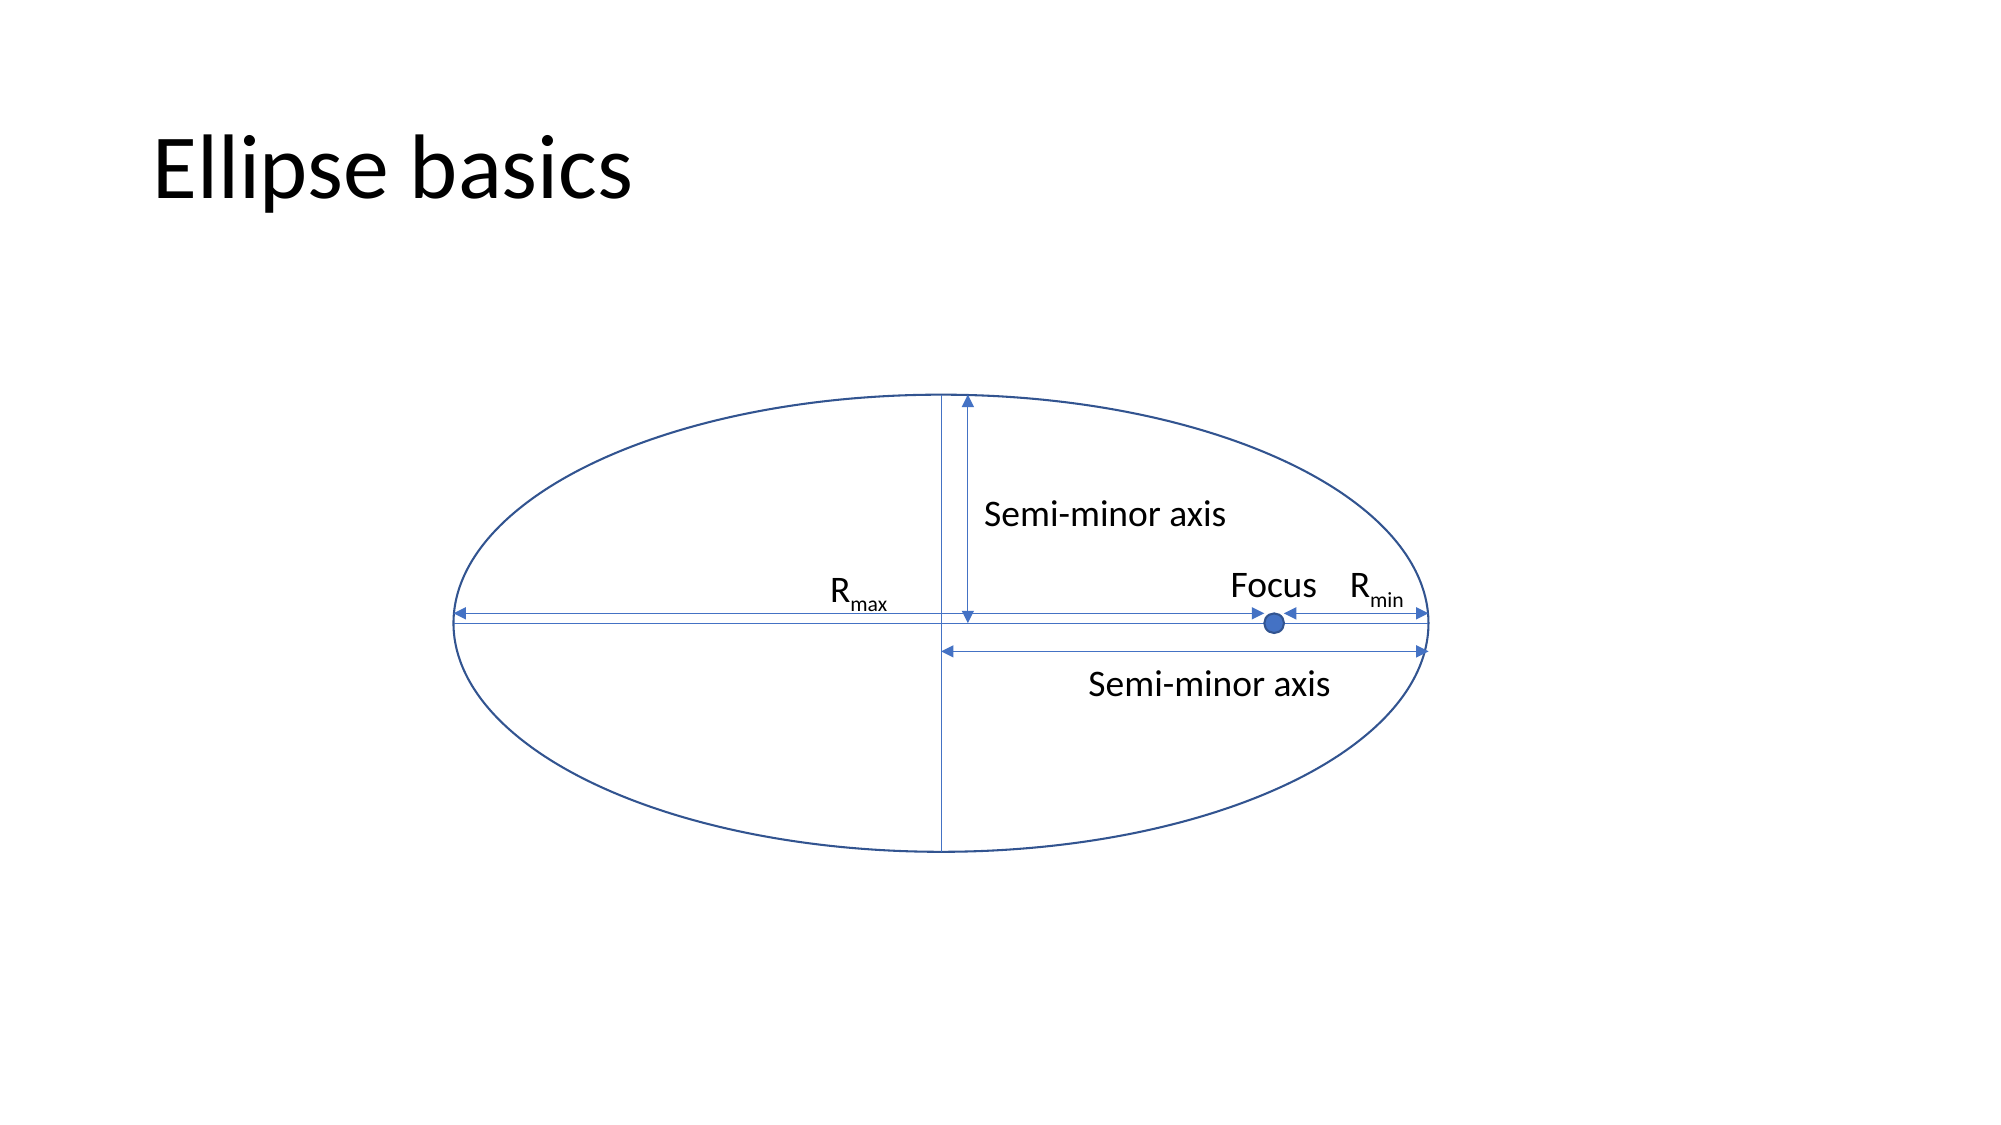

# Ellipse basics

Semi-minor axis
Focus
Rmin
Rmax

Semi-minor axis